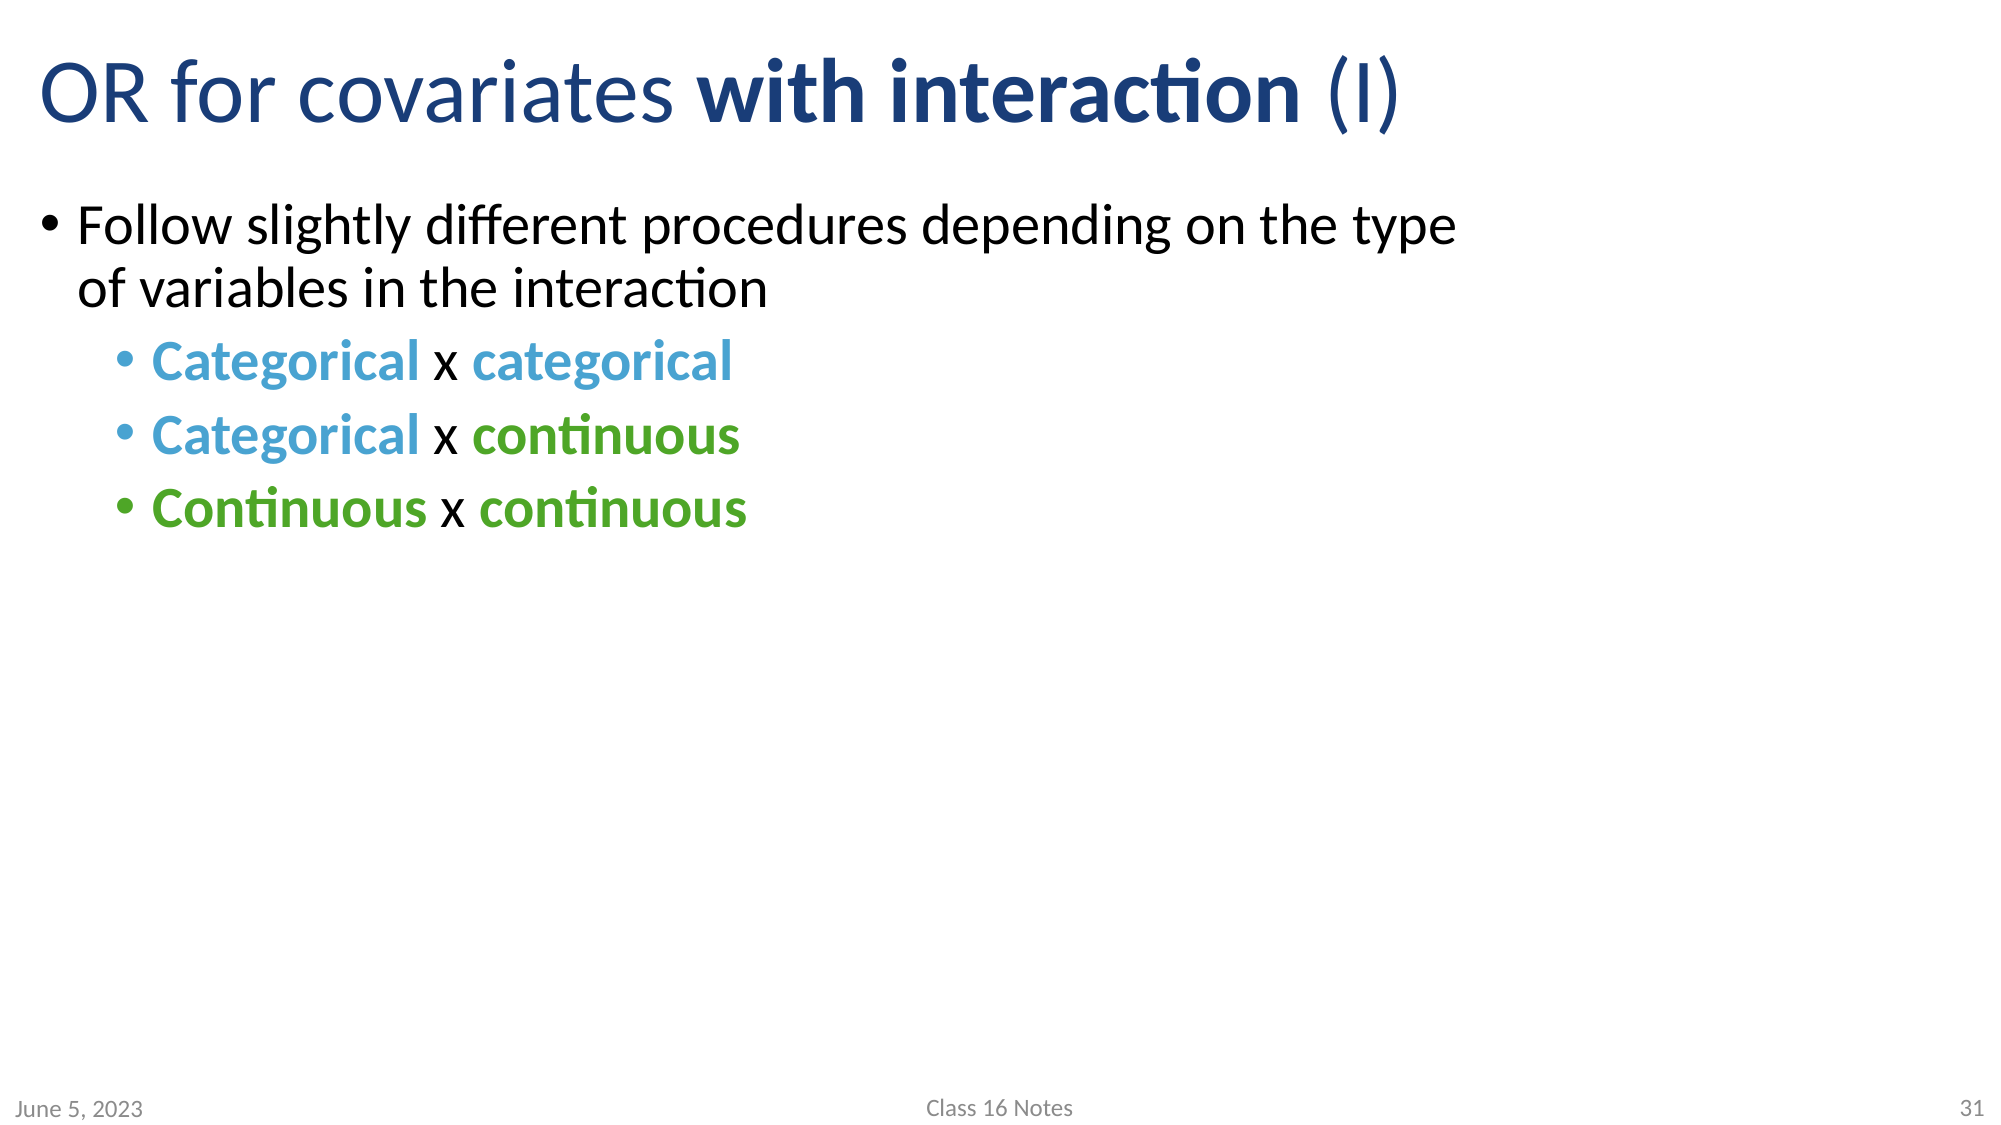

# OR for covariates with interaction (I)
Follow slightly different procedures depending on the type of variables in the interaction
Categorical x categorical
Categorical x continuous
Continuous x continuous

Class 16 Notes
31
June 5, 2023